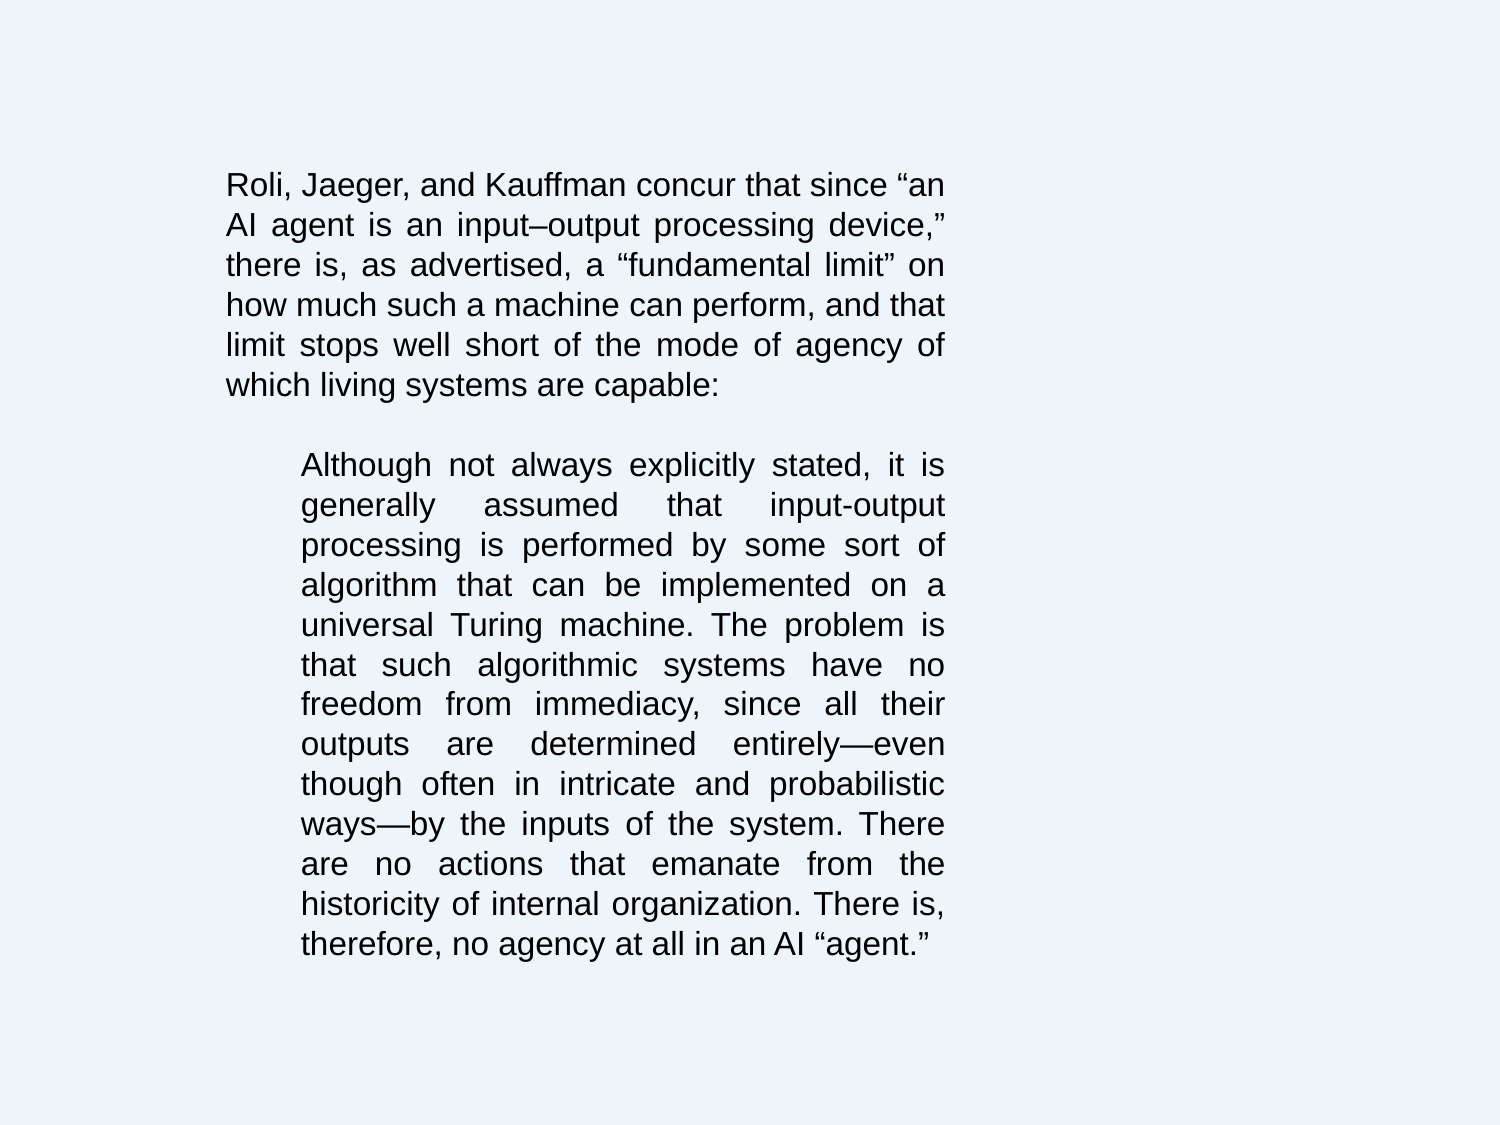

Roli, Jaeger, and Kauffman concur that since “an AI agent is an input–output processing device,” there is, as advertised, a “fundamental limit” on how much such a machine can perform, and that limit stops well short of the mode of agency of which living systems are capable:

Although not always explicitly stated, it is generally assumed that input-output processing is performed by some sort of algorithm that can be implemented on a universal Turing machine. The problem is that such algorithmic systems have no freedom from immediacy, since all their outputs are determined entirely—even though often in intricate and probabilistic ways—by the inputs of the system. There are no actions that emanate from the historicity of internal organization. There is, therefore, no agency at all in an AI “agent.”